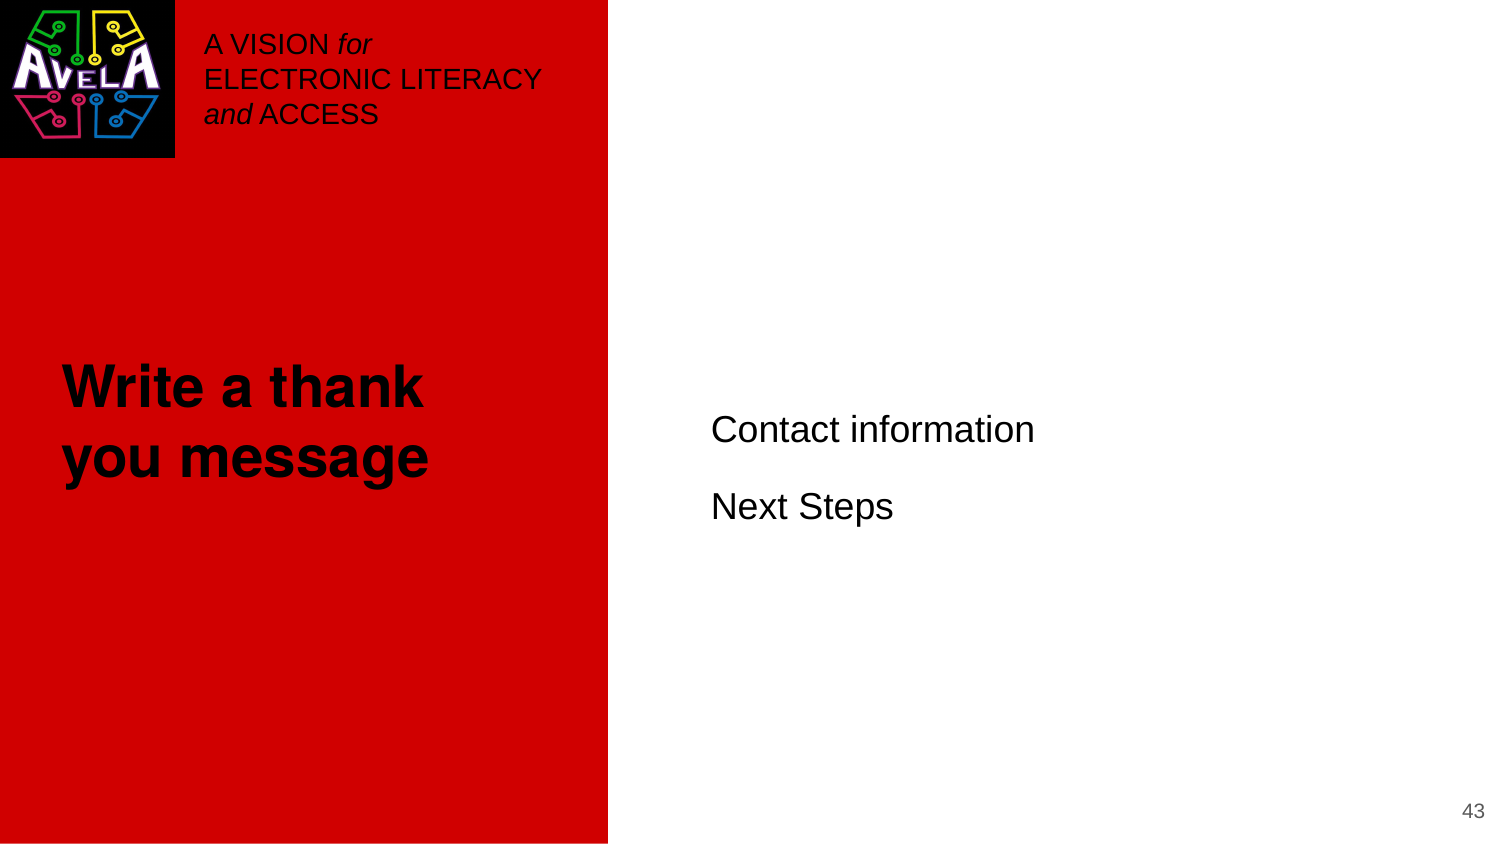

# Write a thank you message
Contact information
Next Steps
43